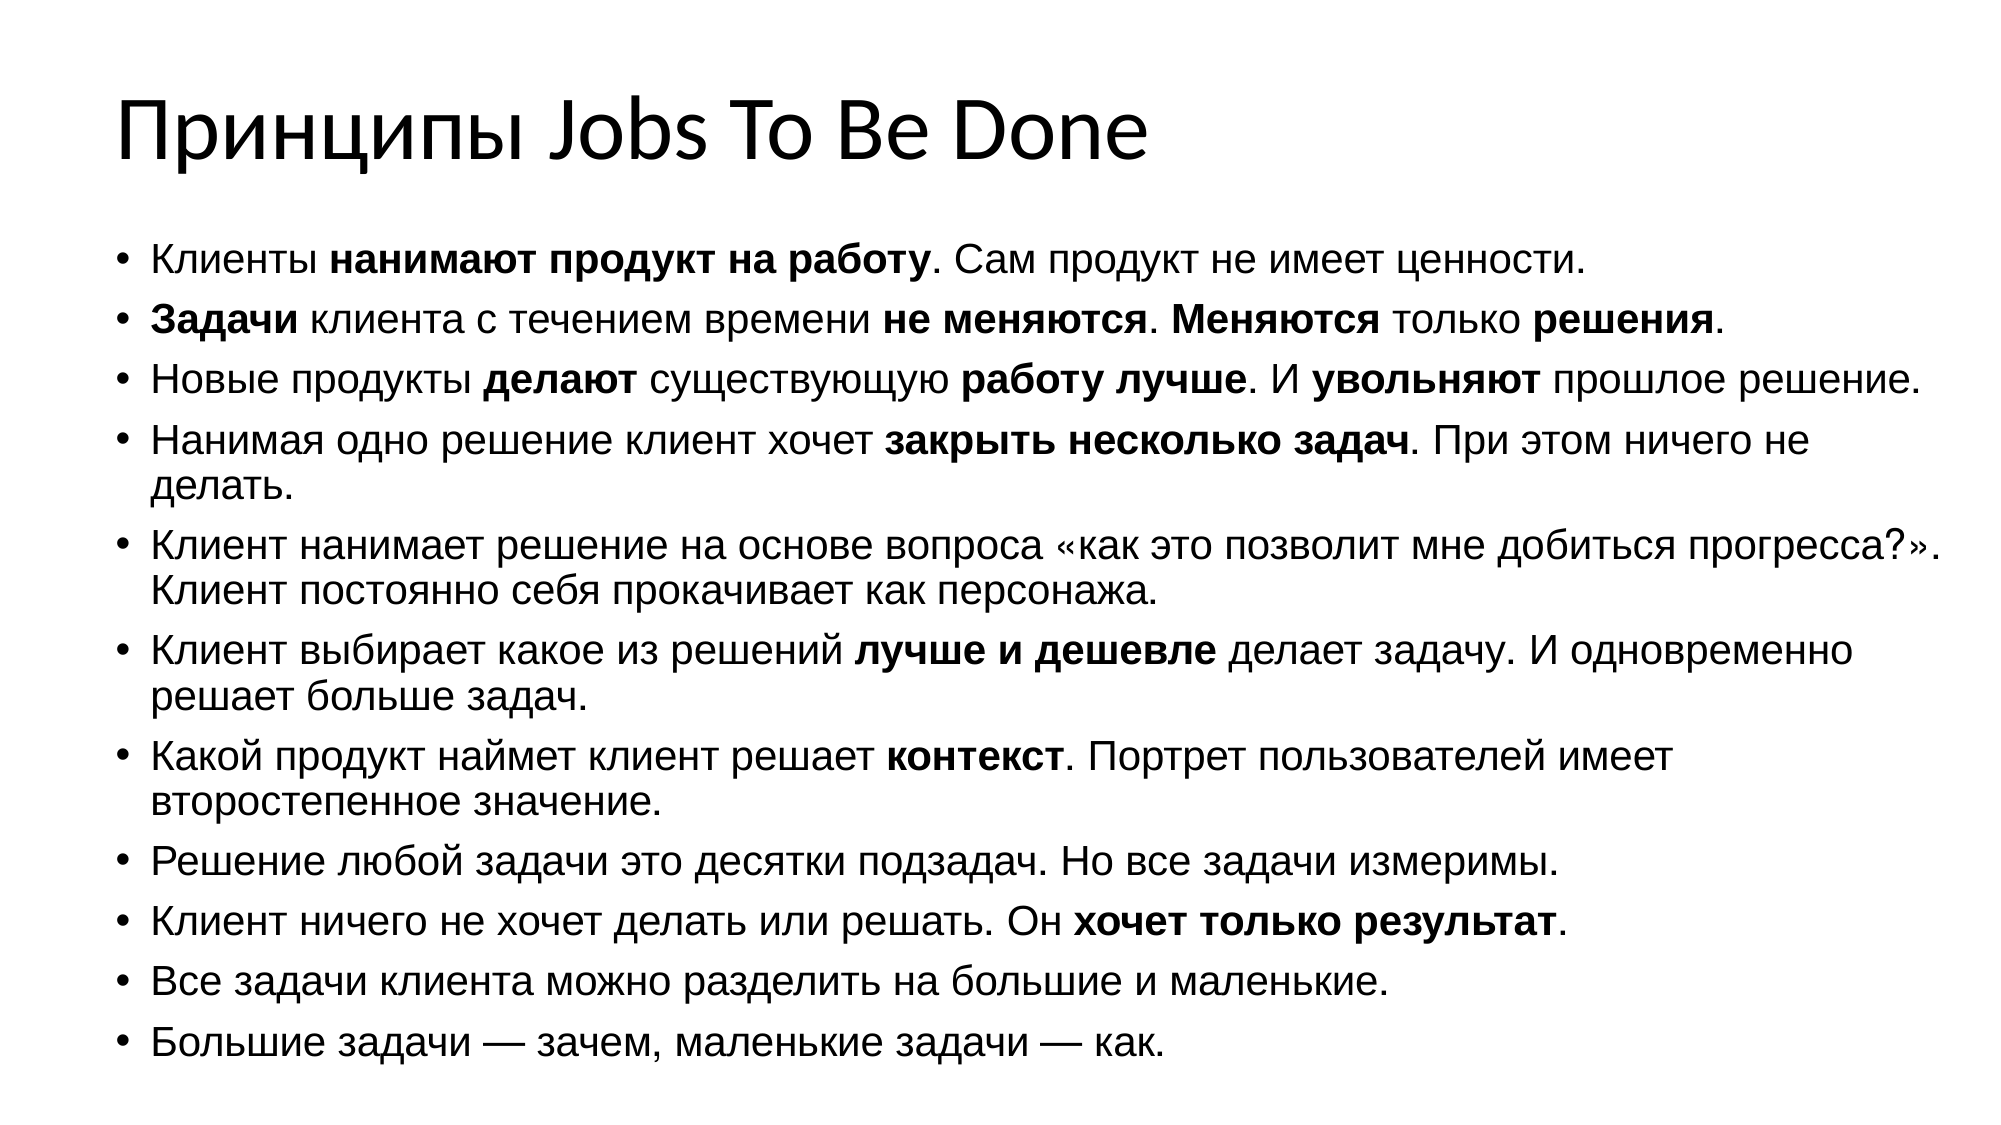

# Принципы Jobs To Be Done
Клиенты нанимают продукт на работу. Сам продукт не имеет ценности.
Задачи клиента с течением времени не меняются. Меняются только решения.
Новые продукты делают существующую работу лучше. И увольняют прошлое решение.
Нанимая одно решение клиент хочет закрыть несколько задач. При этом ничего не делать.
Клиент нанимает решение на основе вопроса «как это позволит мне добиться прогресса?». Клиент постоянно себя прокачивает как персонажа.
Клиент выбирает какое из решений лучше и дешевле делает задачу. И одновременно решает больше задач.
Какой продукт наймет клиент решает контекст. Портрет пользователей имеет второстепенное значение.
Решение любой задачи это десятки подзадач. Но все задачи измеримы.
Клиент ничего не хочет делать или решать. Он хочет только результат.
Все задачи клиента можно разделить на большие и маленькие.
Большие задачи — зачем, маленькие задачи — как.